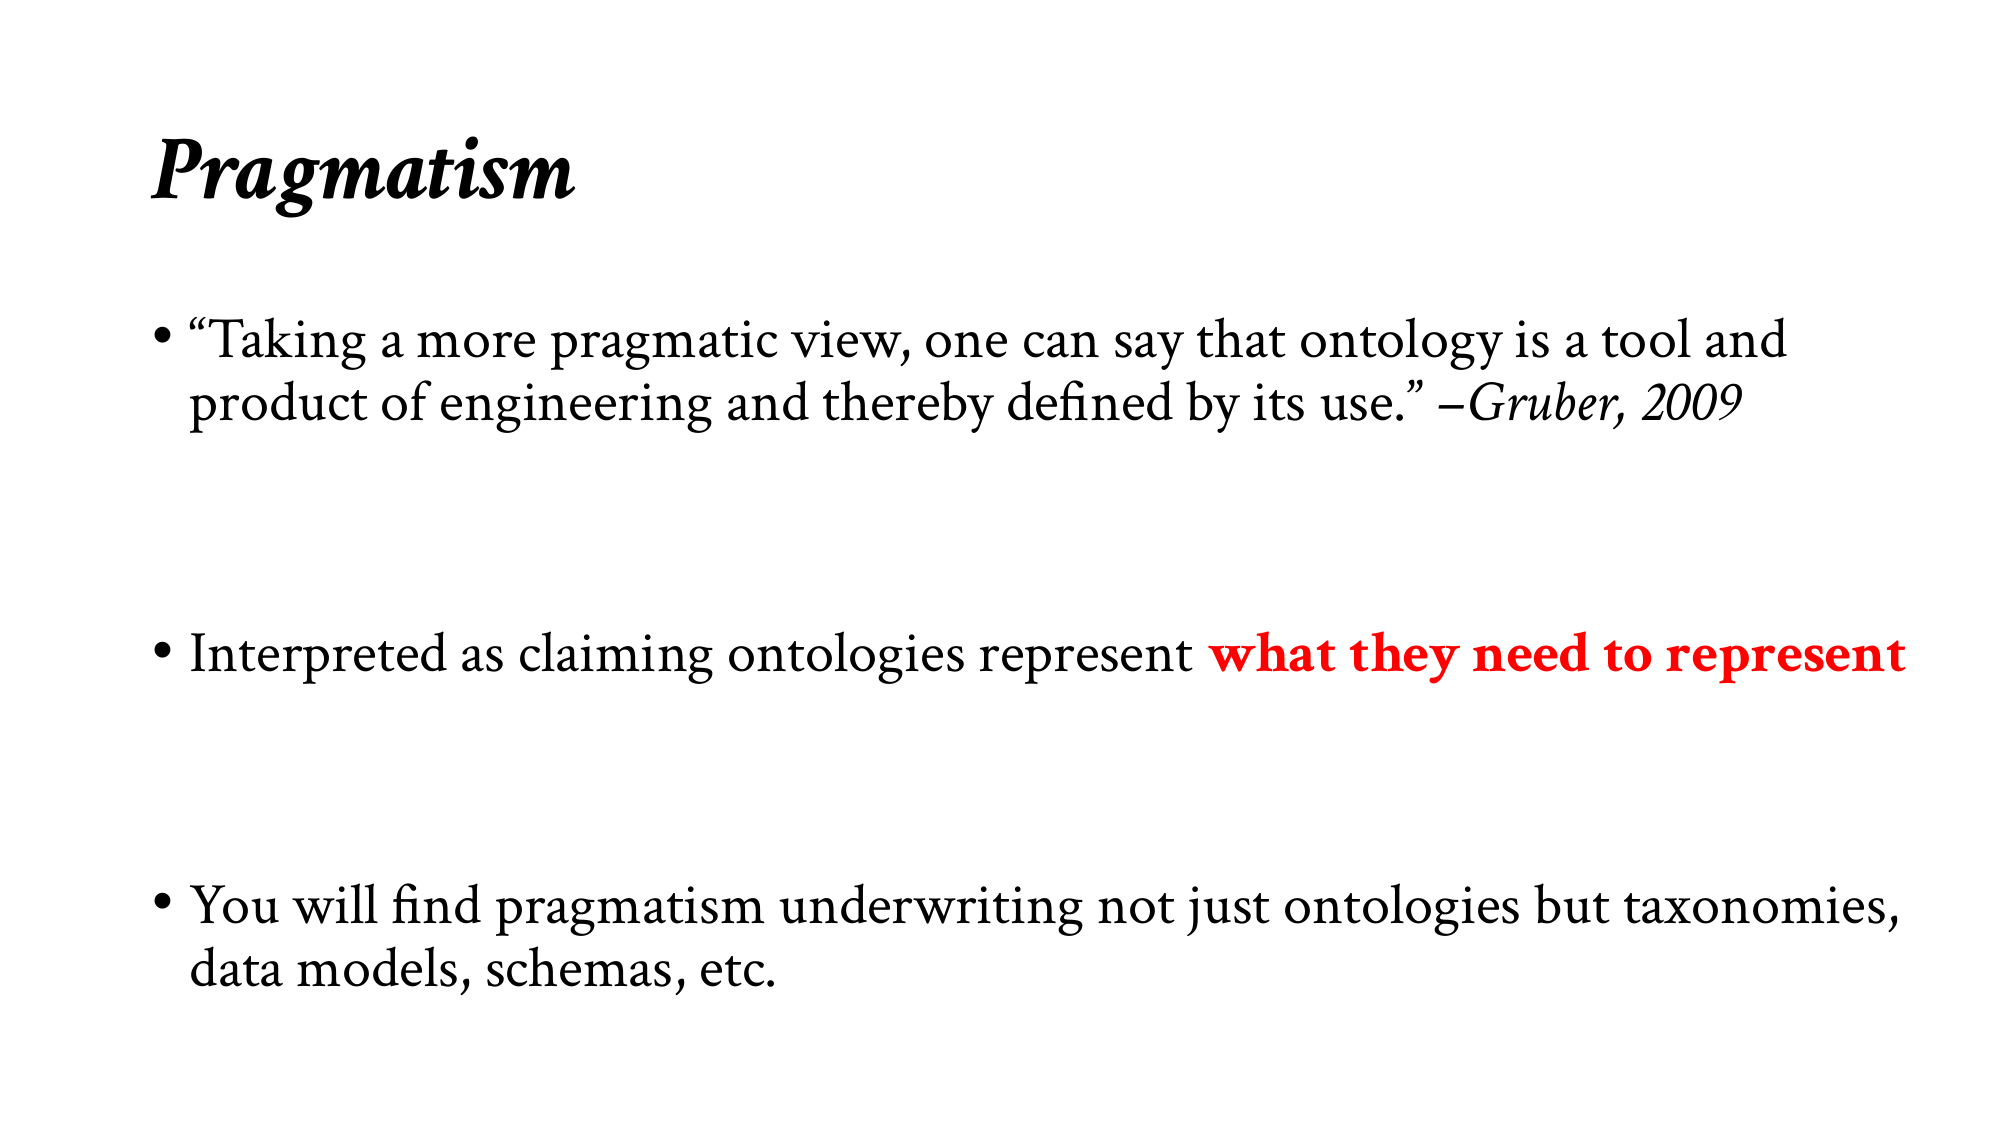

# Pragmatism
“Taking a more pragmatic view, one can say that ontology is a tool and product of engineering and thereby defined by its use.” –Gruber, 2009

Interpreted as claiming ontologies represent what they need to represent

You will find pragmatism underwriting not just ontologies but taxonomies, data models, schemas, etc.